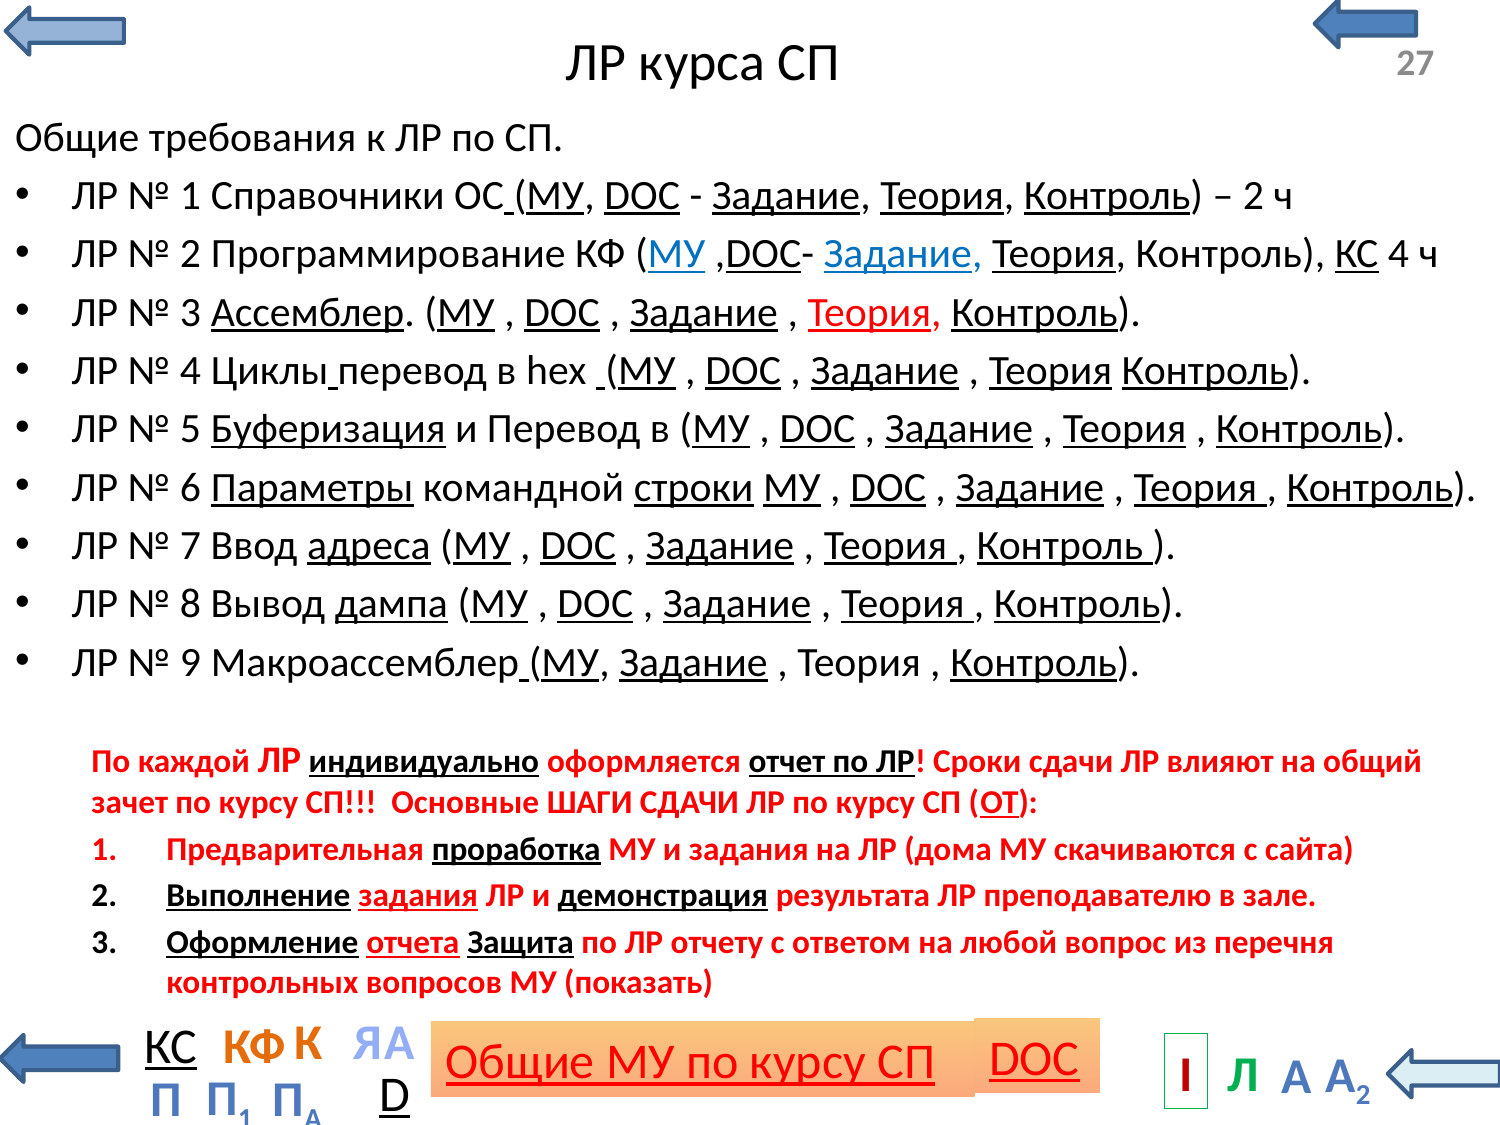

# ЛР курса СП
Общие требования к ЛР по СП.
ЛР № 1 Справочники ОС (МУ, DOC - Задание, Теория, Контроль) – 2 ч
ЛР № 2 Программирование КФ (МУ ,DOC- Задание, Теория, Контроль), КС 4 ч
ЛР № 3 Ассемблер. (МУ , DOC , Задание , Теория, Контроль).
ЛР № 4 Циклы перевод в hex  (МУ , DOC , Задание , Теория Контроль).
ЛР № 5 Буферизация и Перевод в (МУ , DOC , Задание , Теория , Контроль).
ЛР № 6 Параметры командной строки МУ , DOC , Задание , Теория , Контроль).
ЛР № 7 Ввод адреса (МУ , DOC , Задание , Теория , Контроль ).
ЛР № 8 Вывод дампа (МУ , DOC , Задание , Теория , Контроль).
ЛР № 9 Макроассемблер (МУ, Задание , Теория , Контроль).
По каждой ЛР индивидуально оформляется отчет по ЛР! Сроки сдачи ЛР влияют на общий зачет по курсу СП!!!  Основные ШАГИ СДАЧИ ЛР по курсу СП (ОТ):
Предварительная проработка МУ и задания на ЛР (дома МУ скачиваются с сайта)
Выполнение задания ЛР и демонстрация результата ЛР преподавателю в зале.
Оформление отчета Защита по ЛР отчету с ответом на любой вопрос из перечня контрольных вопросов МУ (показать)